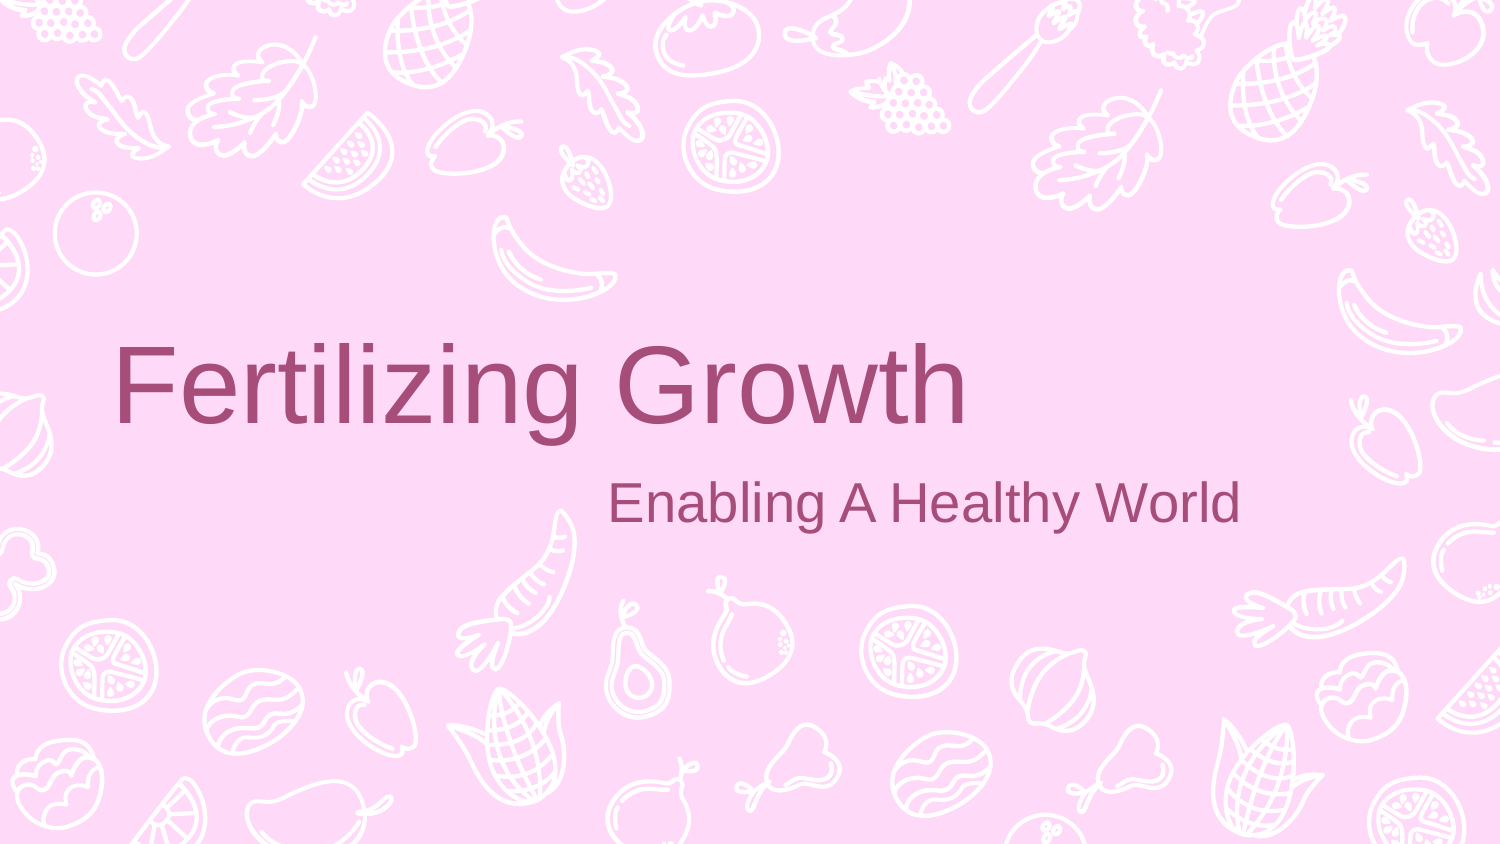

# Fertilizing Growth
Enabling A Healthy World